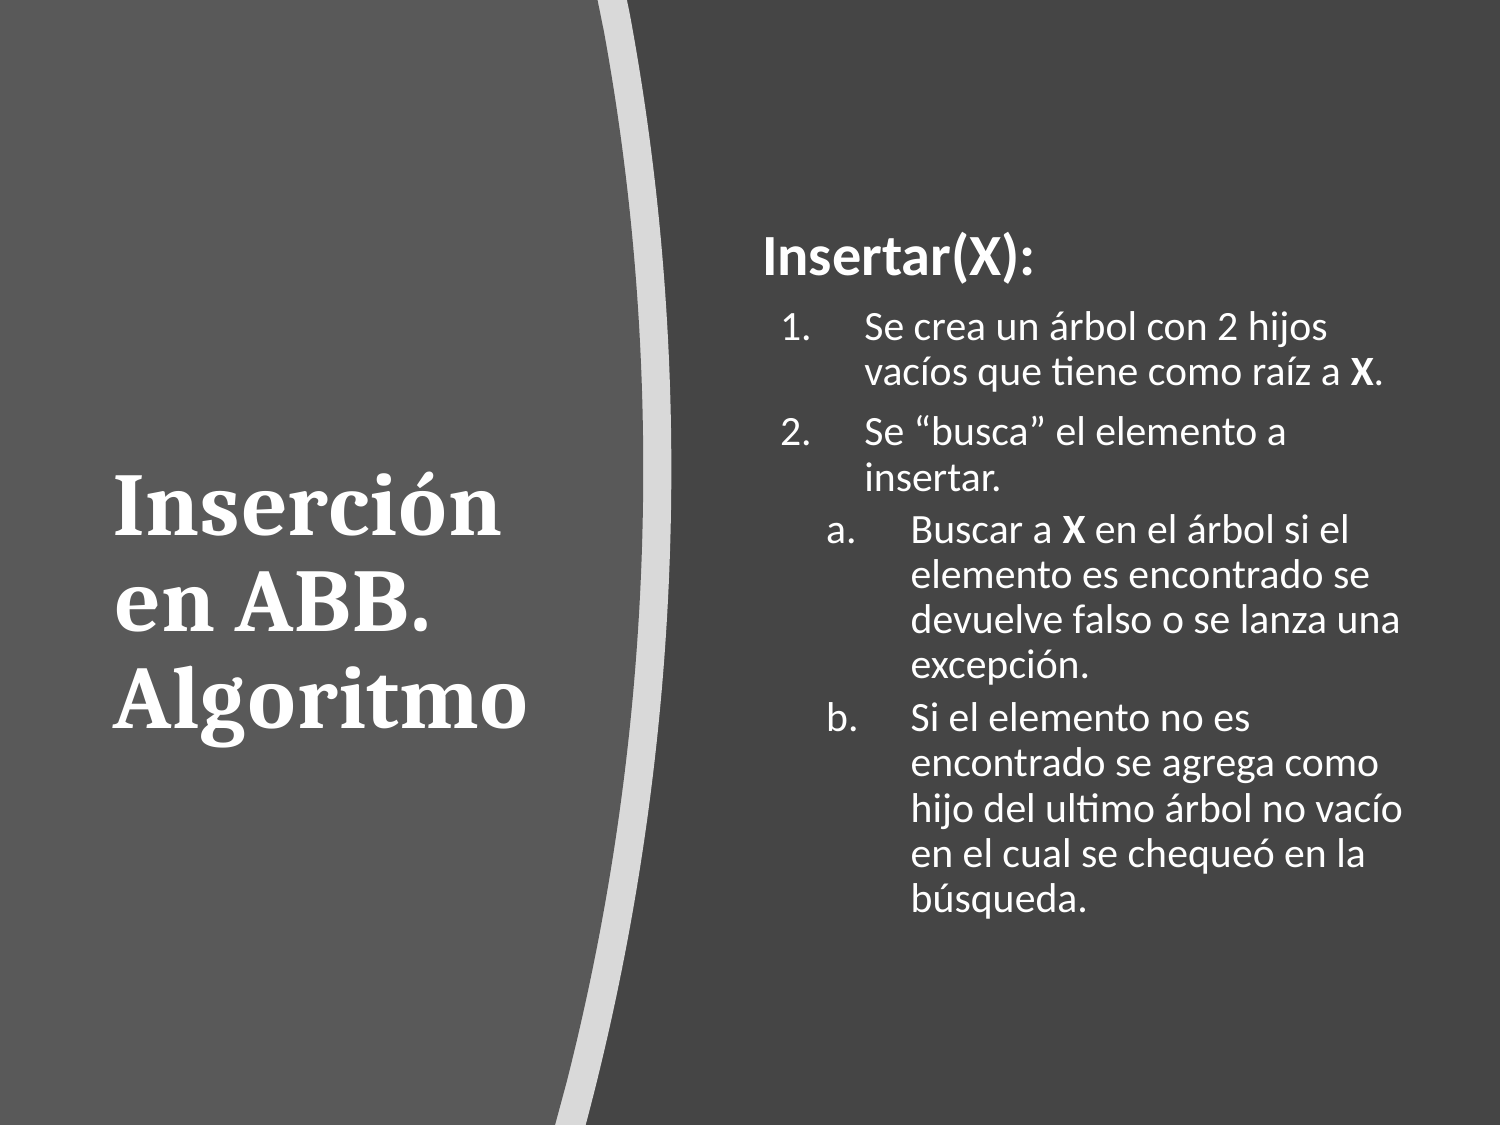

# Inserción en ABB. Algoritmo
Insertar(X):
Se crea un árbol con 2 hijos vacíos que tiene como raíz a X.
Se “busca” el elemento a insertar.
Buscar a X en el árbol si el elemento es encontrado se devuelve falso o se lanza una excepción.
Si el elemento no es encontrado se agrega como hijo del ultimo árbol no vacío en el cual se chequeó en la búsqueda.